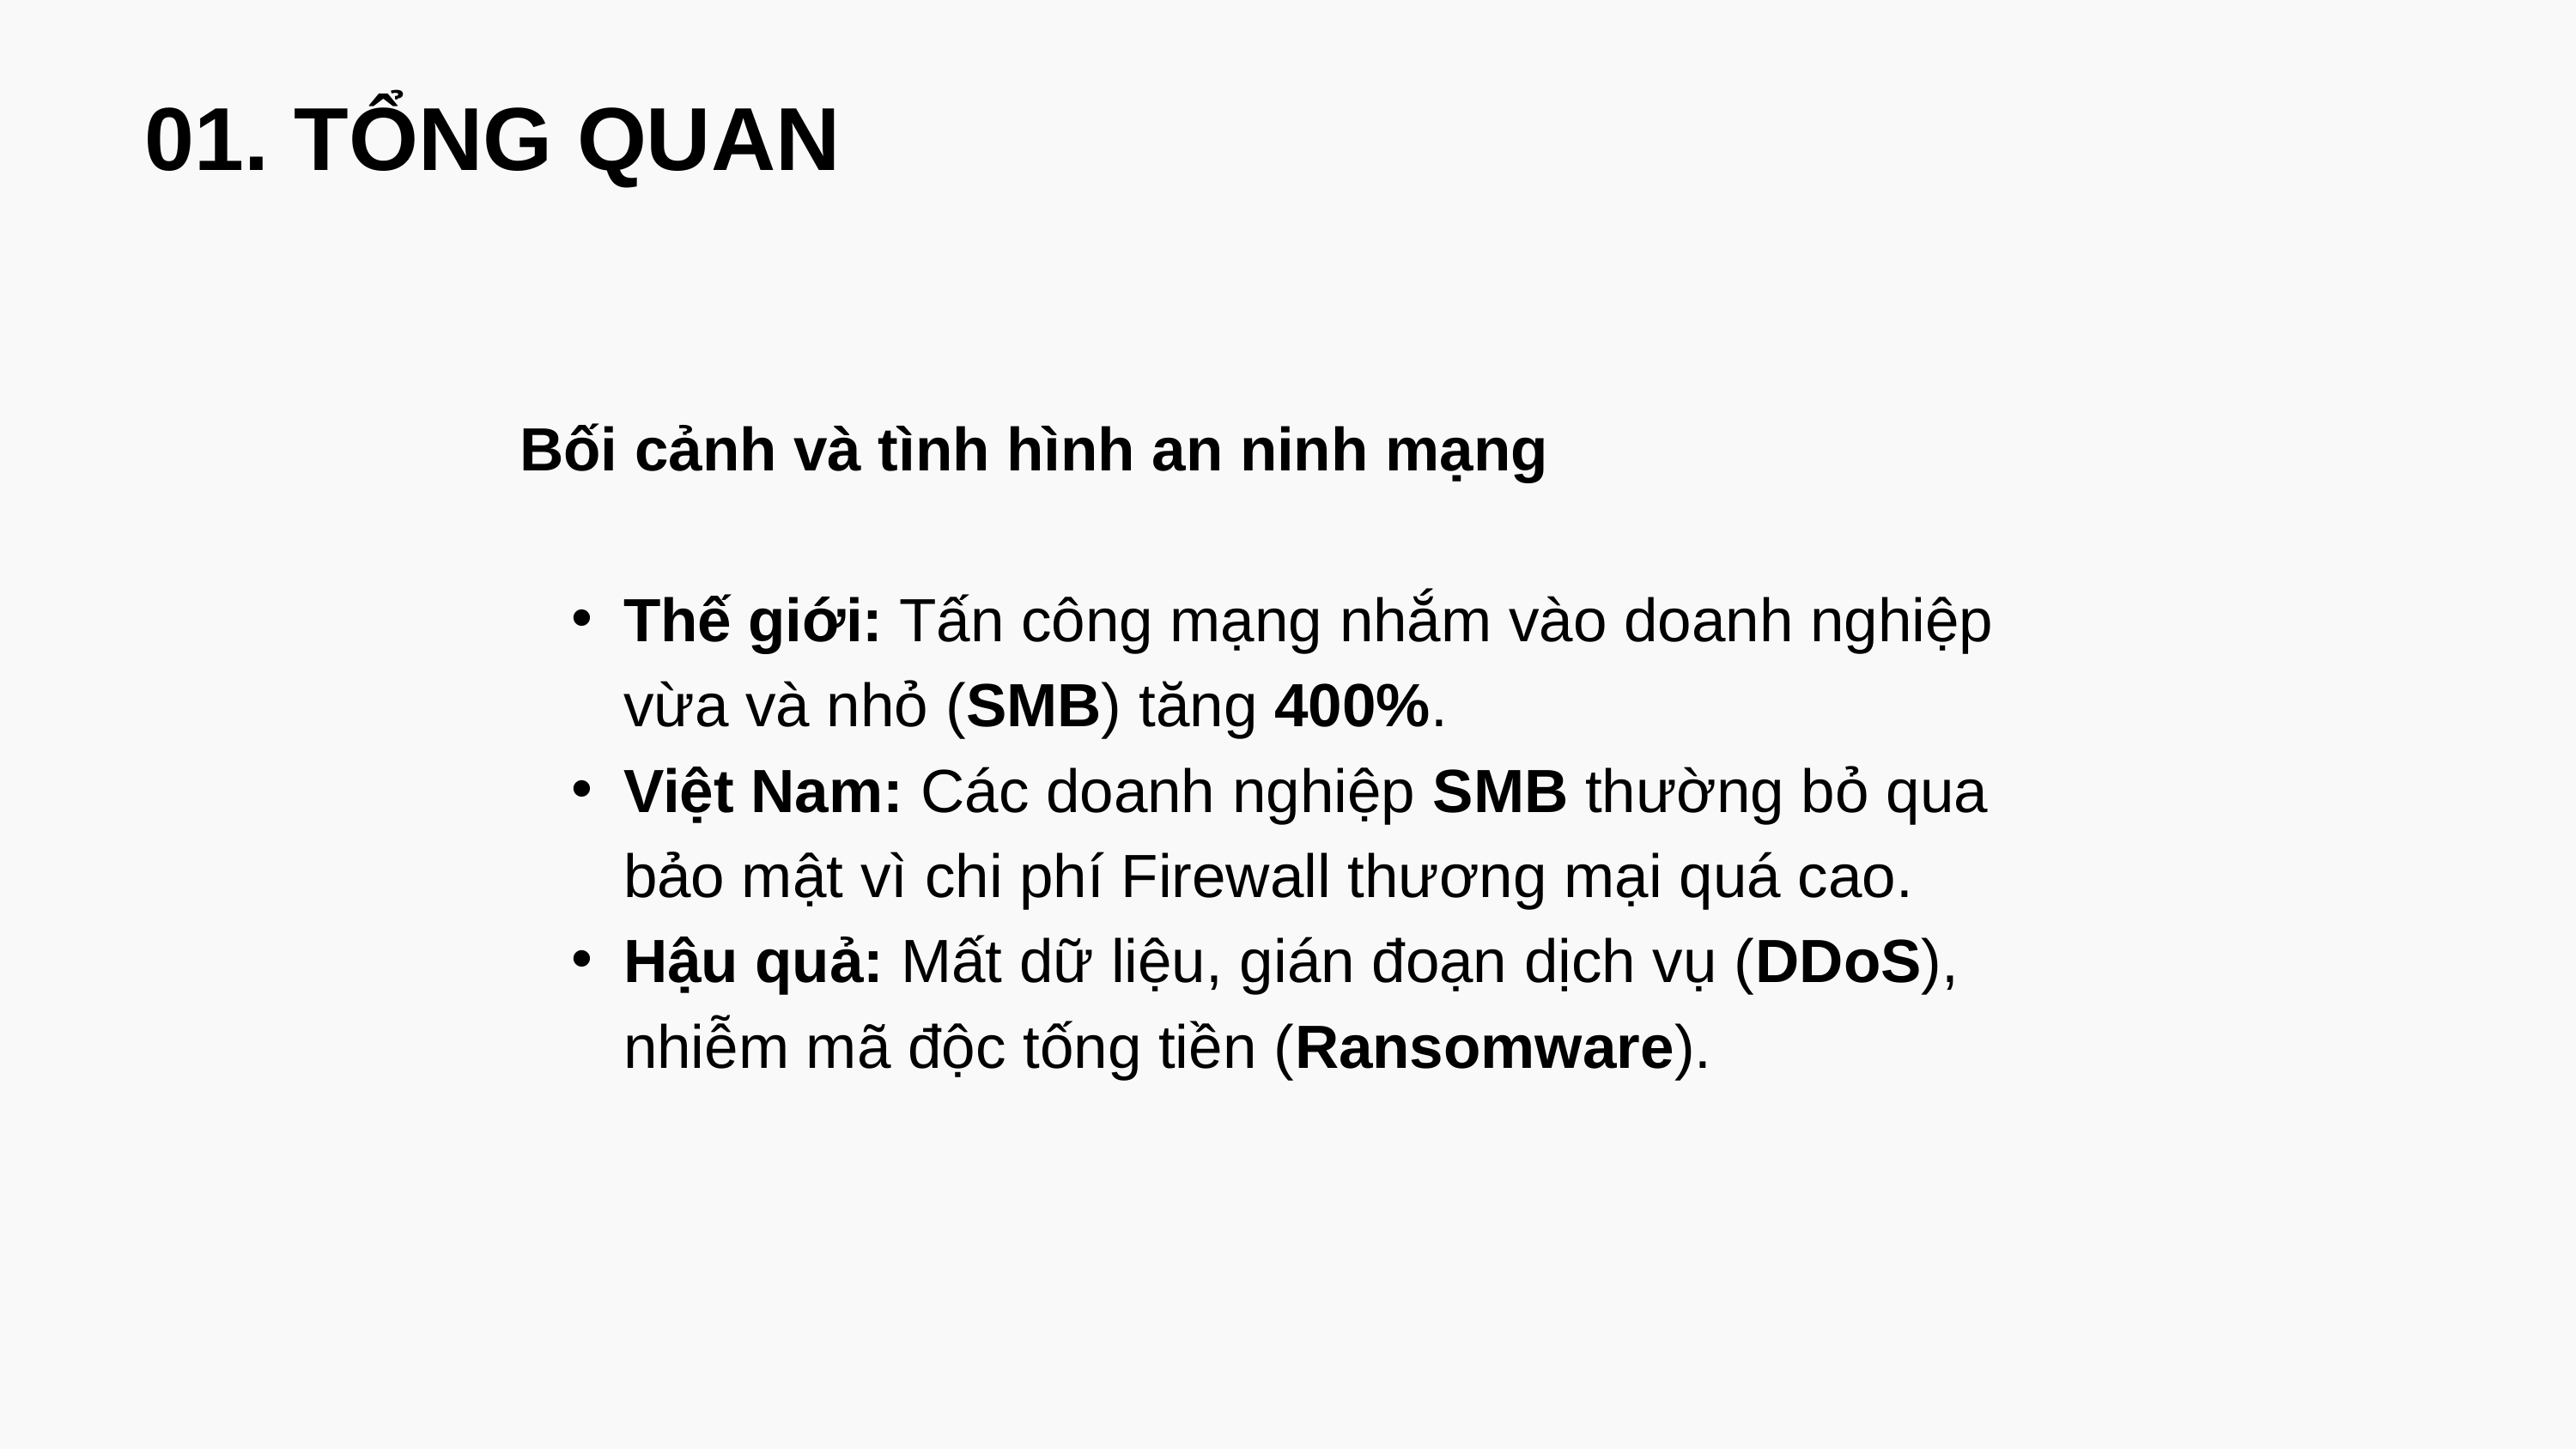

01. TỔNG QUAN
Bối cảnh và tình hình an ninh mạng

Thế giới: Tấn công mạng nhắm vào doanh nghiệp vừa và nhỏ (SMB) tăng 400%.
Việt Nam: Các doanh nghiệp SMB thường bỏ qua bảo mật vì chi phí Firewall thương mại quá cao.
Hậu quả: Mất dữ liệu, gián đoạn dịch vụ (DDoS), nhiễm mã độc tống tiền (Ransomware).